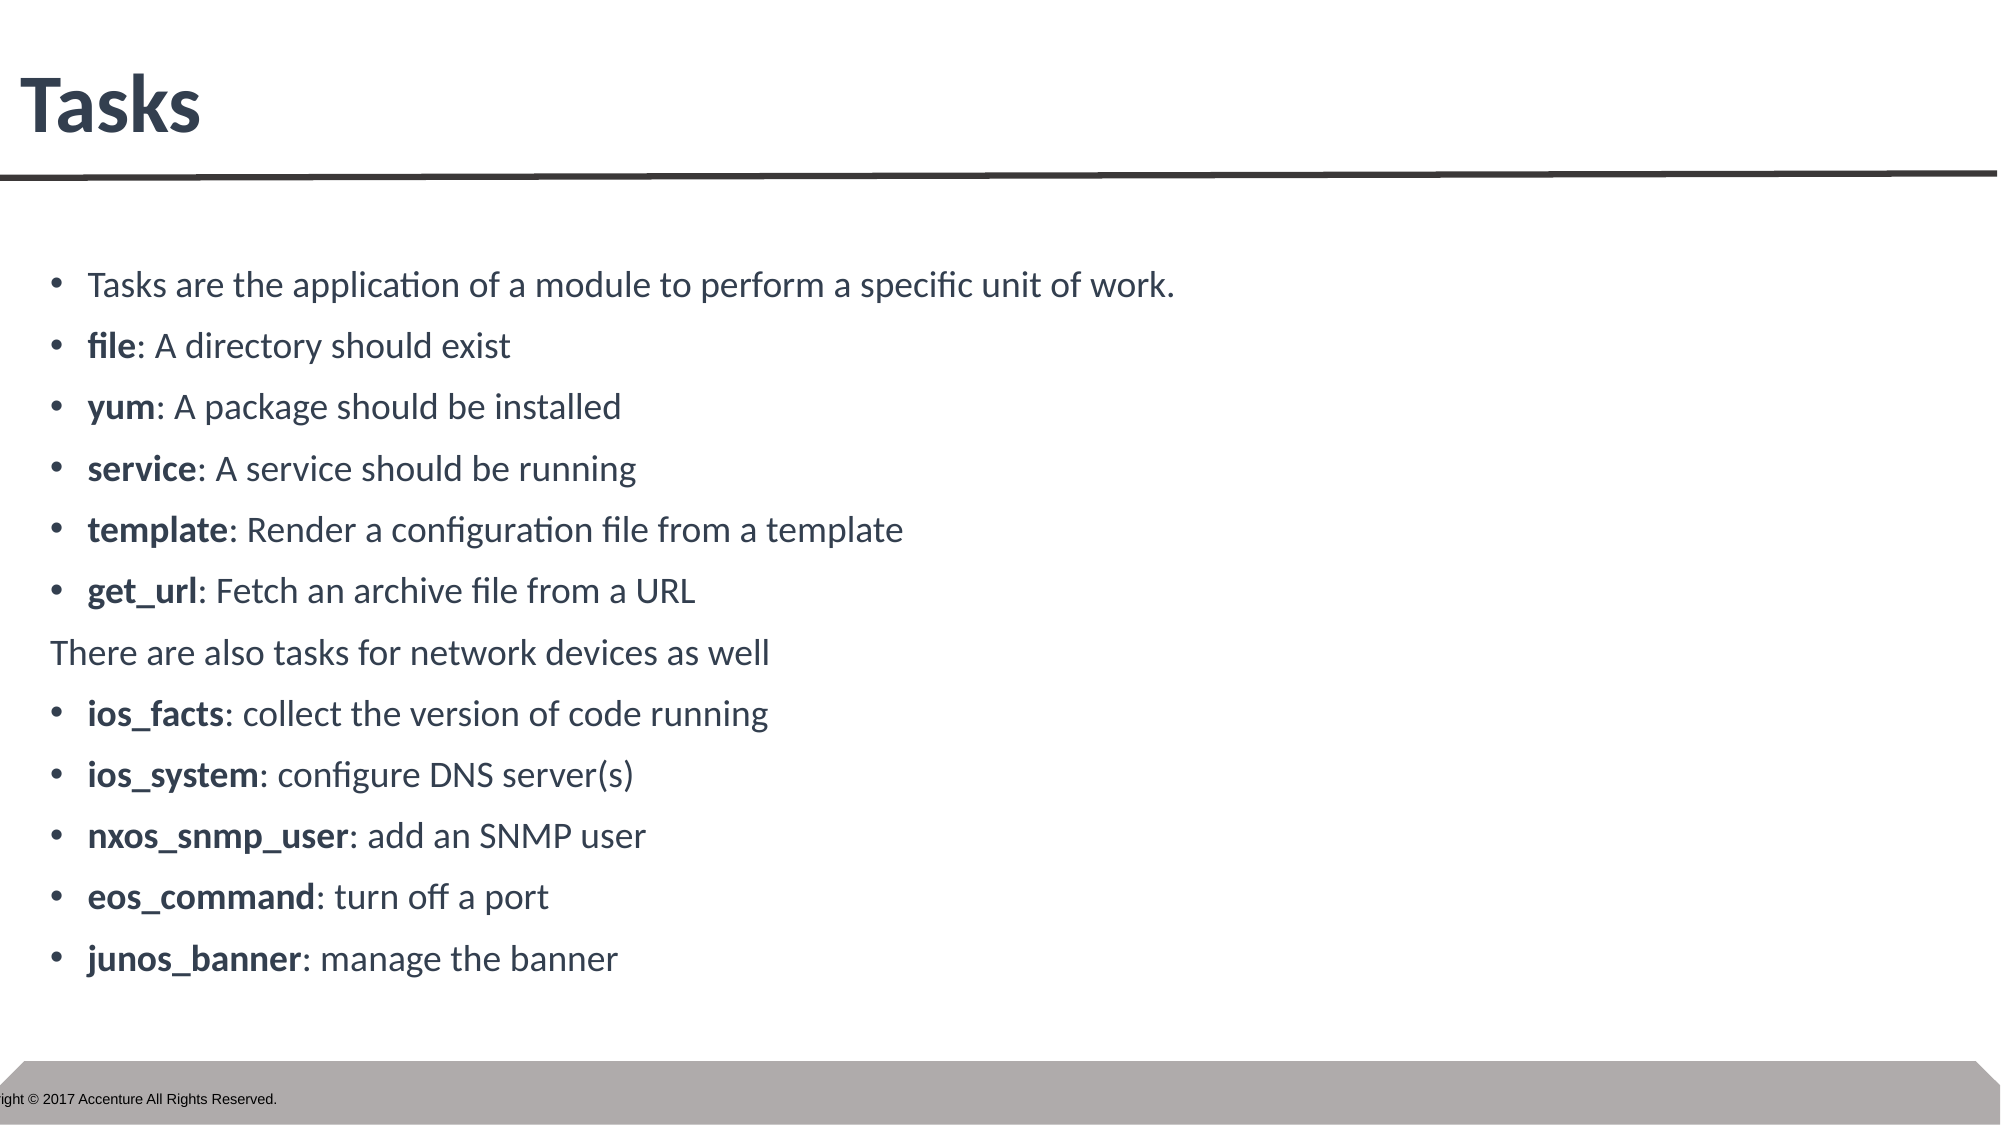

# Tasks

Tasks are the application of a module to perform a specific unit of work.
file: A directory should exist
yum: A package should be installed
service: A service should be running
template: Render a configuration file from a template
get_url: Fetch an archive file from a URL
There are also tasks for network devices as well
ios_facts: collect the version of code running
ios_system: configure DNS server(s)
nxos_snmp_user: add an SNMP user
eos_command: turn off a port
junos_banner: manage the banner